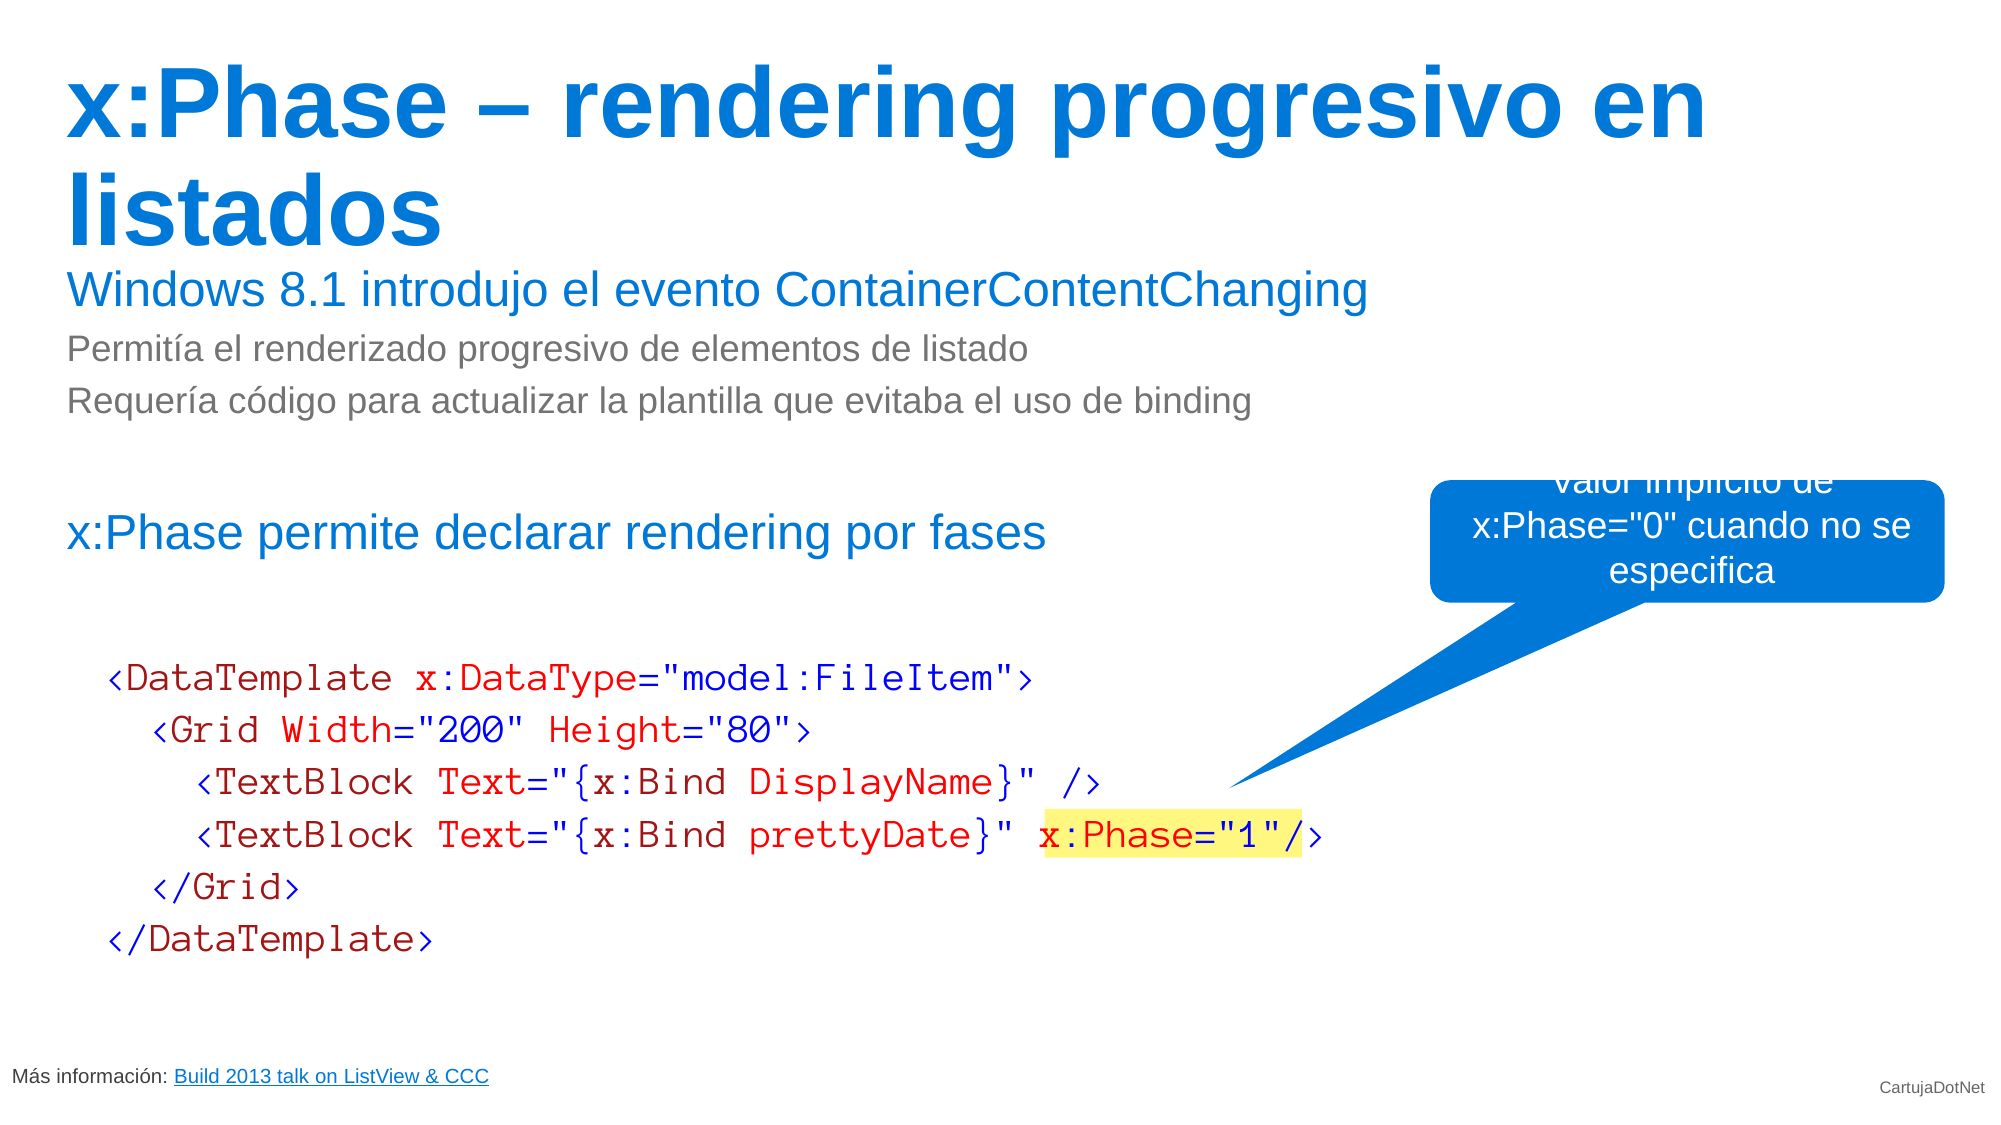

# x:Phase – rendering progresivo en listados
Windows 8.1 introdujo el evento ContainerContentChanging
Permitía el renderizado progresivo de elementos de listado
Requería código para actualizar la plantilla que evitaba el uso de binding

x:Phase permite declarar rendering por fases

<DataTemplate x:DataType="model:FileItem">
  <Grid Width="200" Height="80">
    <TextBlock Text="{x:Bind DisplayName}" />
    <TextBlock Text="{x:Bind prettyDate}" x:Phase="1"/>
  </Grid>
</DataTemplate>

Valor implícito de x:Phase="0" cuando no se especifica

Más información: Build 2013 talk on ListView & CCC